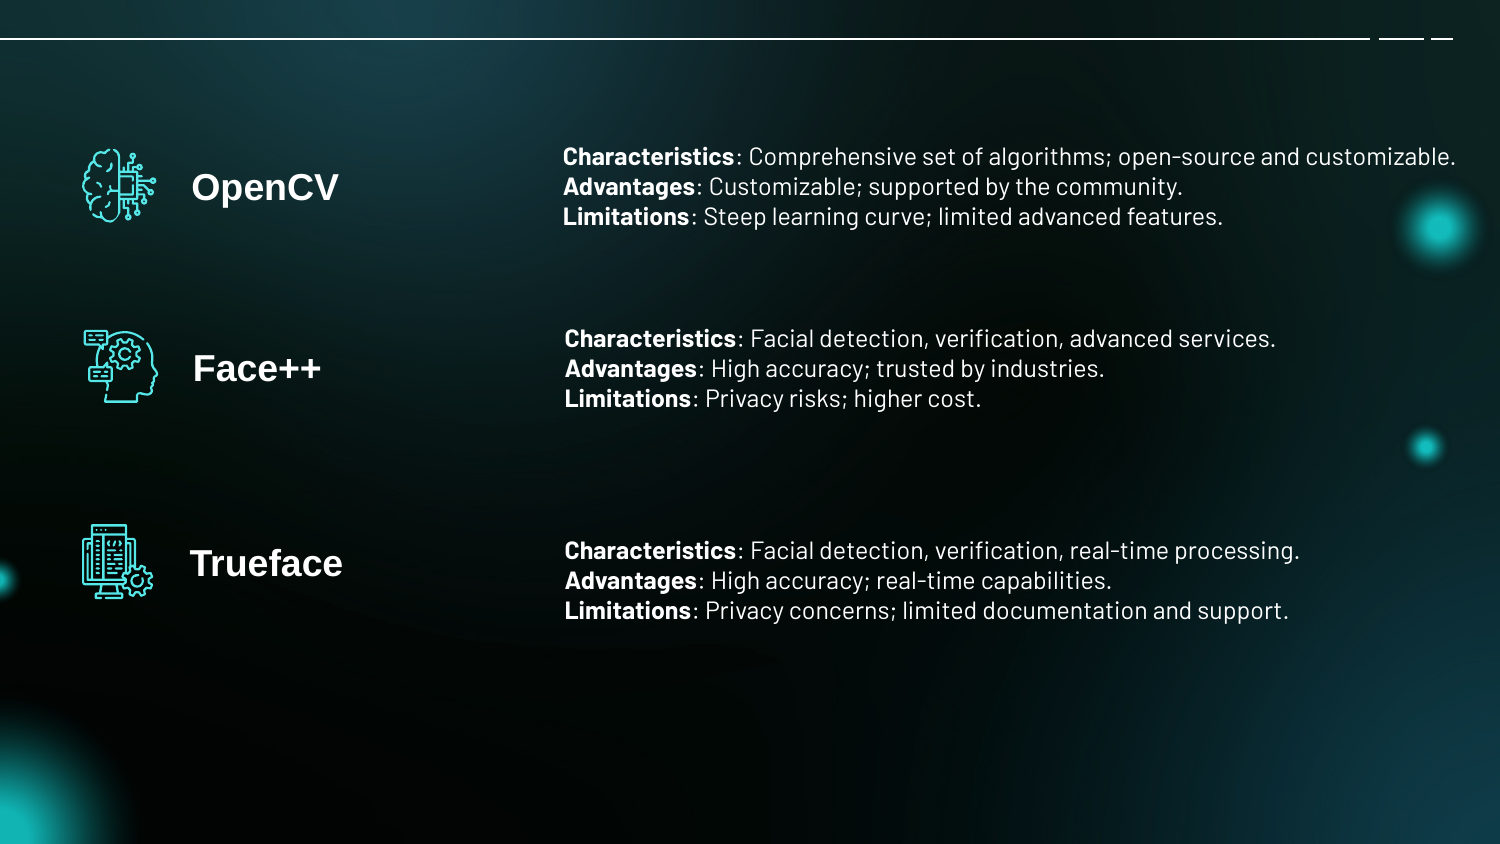

OpenCV
Characteristics: Comprehensive set of algorithms; open-source and customizable.
Advantages: Customizable; supported by the community.
Limitations: Steep learning curve; limited advanced features.

Face++
Characteristics: Facial detection, verification, advanced services.
Advantages: High accuracy; trusted by industries.
Limitations: Privacy risks; higher cost.

Trueface
Characteristics: Facial detection, verification, real-time processing.
Advantages: High accuracy; real-time capabilities.
Limitations: Privacy concerns; limited documentation and support.